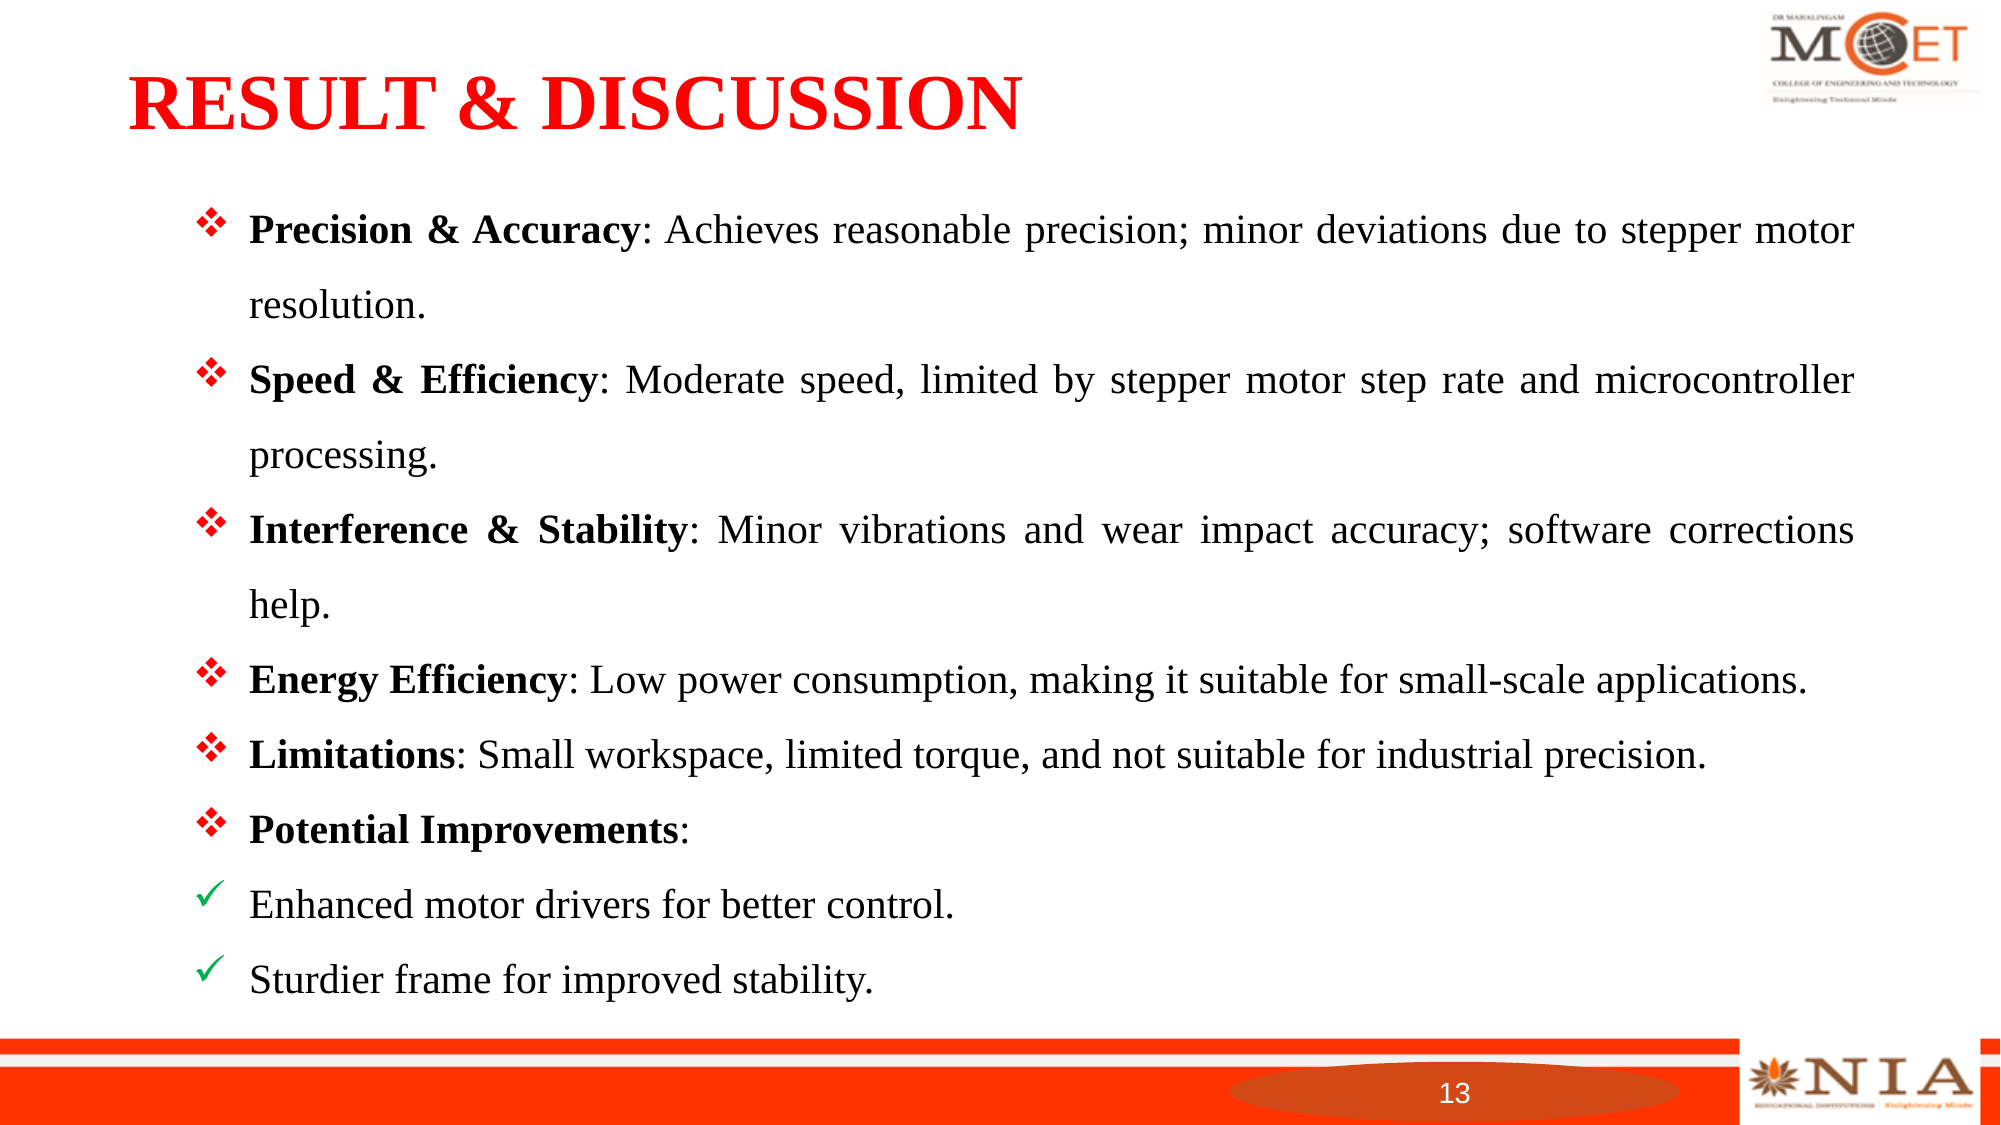

# RESULT & DISCUSSION
Precision & Accuracy: Achieves reasonable precision; minor deviations due to stepper motor resolution.
Speed & Efficiency: Moderate speed, limited by stepper motor step rate and microcontroller processing.
Interference & Stability: Minor vibrations and wear impact accuracy; software corrections help.
Energy Efficiency: Low power consumption, making it suitable for small-scale applications.
Limitations: Small workspace, limited torque, and not suitable for industrial precision.
Potential Improvements:
Enhanced motor drivers for better control.
Sturdier frame for improved stability.
13